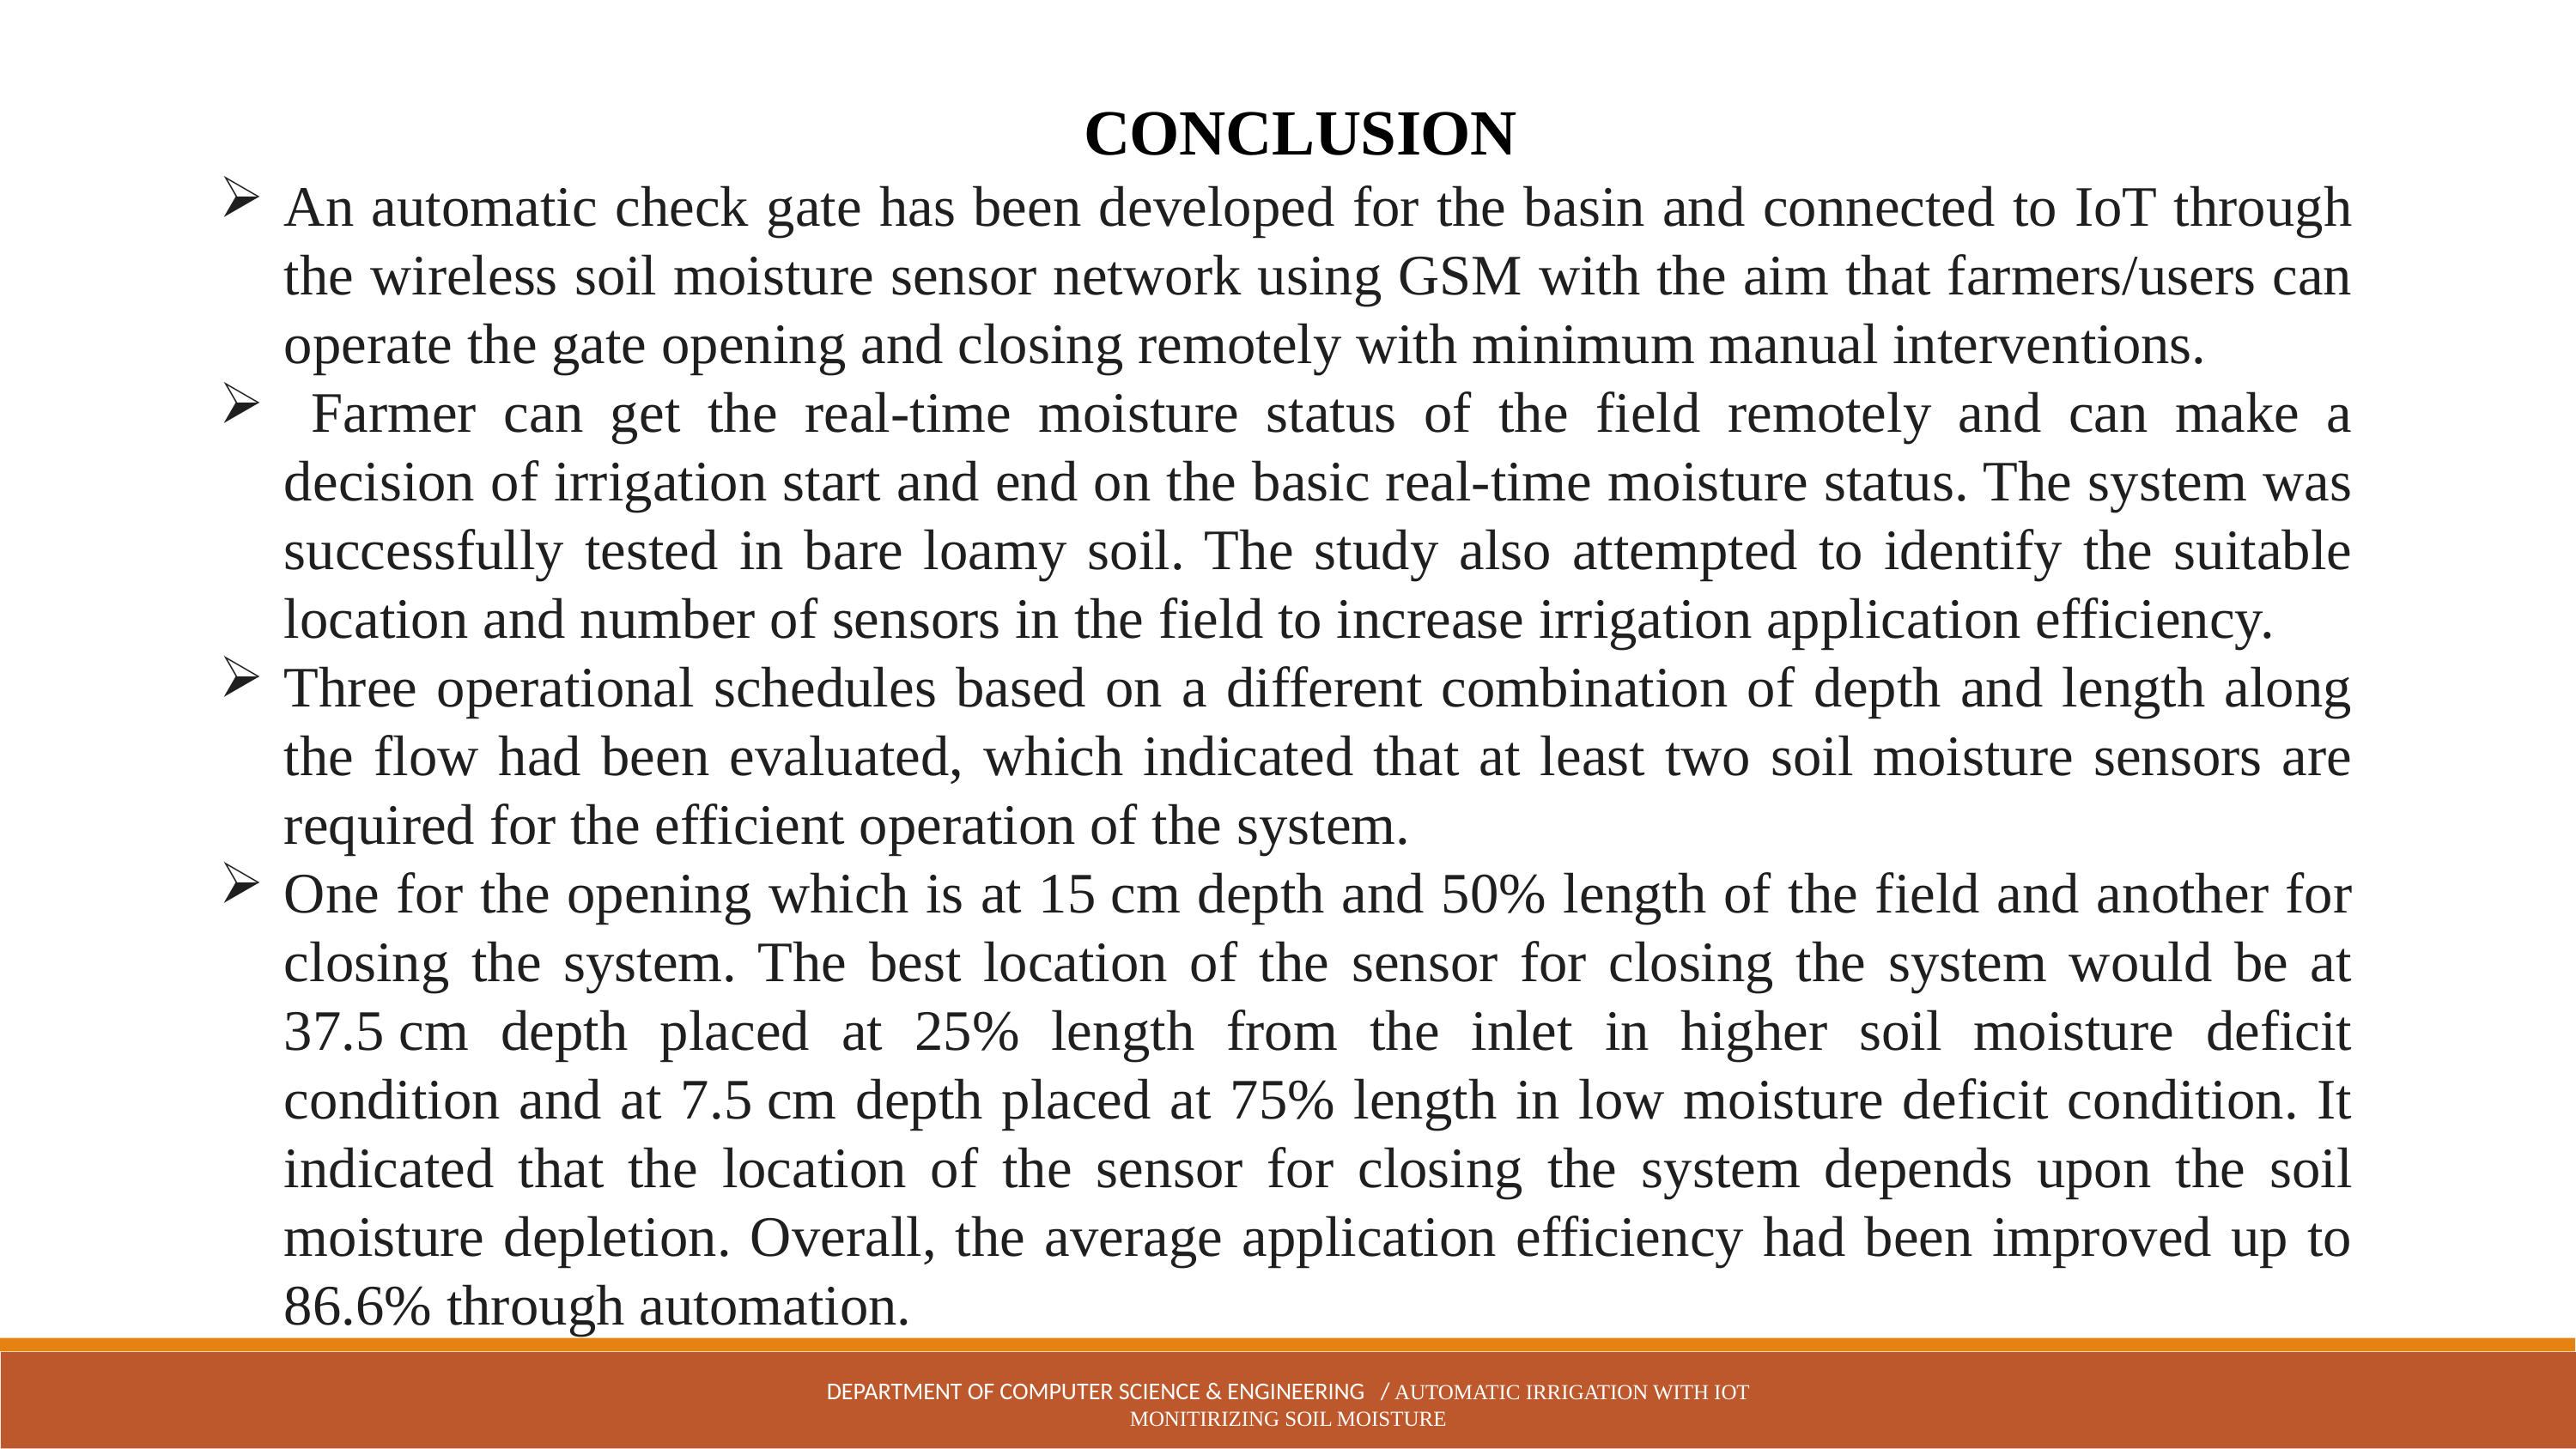

CONCLUSION
An automatic check gate has been developed for the basin and connected to IoT through the wireless soil moisture sensor network using GSM with the aim that farmers/users can operate the gate opening and closing remotely with minimum manual interventions.
 Farmer can get the real-time moisture status of the field remotely and can make a decision of irrigation start and end on the basic real-time moisture status. The system was successfully tested in bare loamy soil. The study also attempted to identify the suitable location and number of sensors in the field to increase irrigation application efficiency.
Three operational schedules based on a different combination of depth and length along the flow had been evaluated, which indicated that at least two soil moisture sensors are required for the efficient operation of the system.
One for the opening which is at 15 cm depth and 50% length of the field and another for closing the system. The best location of the sensor for closing the system would be at 37.5 cm depth placed at 25% length from the inlet in higher soil moisture deficit condition and at 7.5 cm depth placed at 75% length in low moisture deficit condition. It indicated that the location of the sensor for closing the system depends upon the soil moisture depletion. Overall, the average application efficiency had been improved up to 86.6% through automation.

DEPARTMENT OF COMPUTER SCIENCE & ENGINEERING   / AUTOMATIC IRRIGATION WITH IOT MONITIRIZING SOIL MOISTURE
30